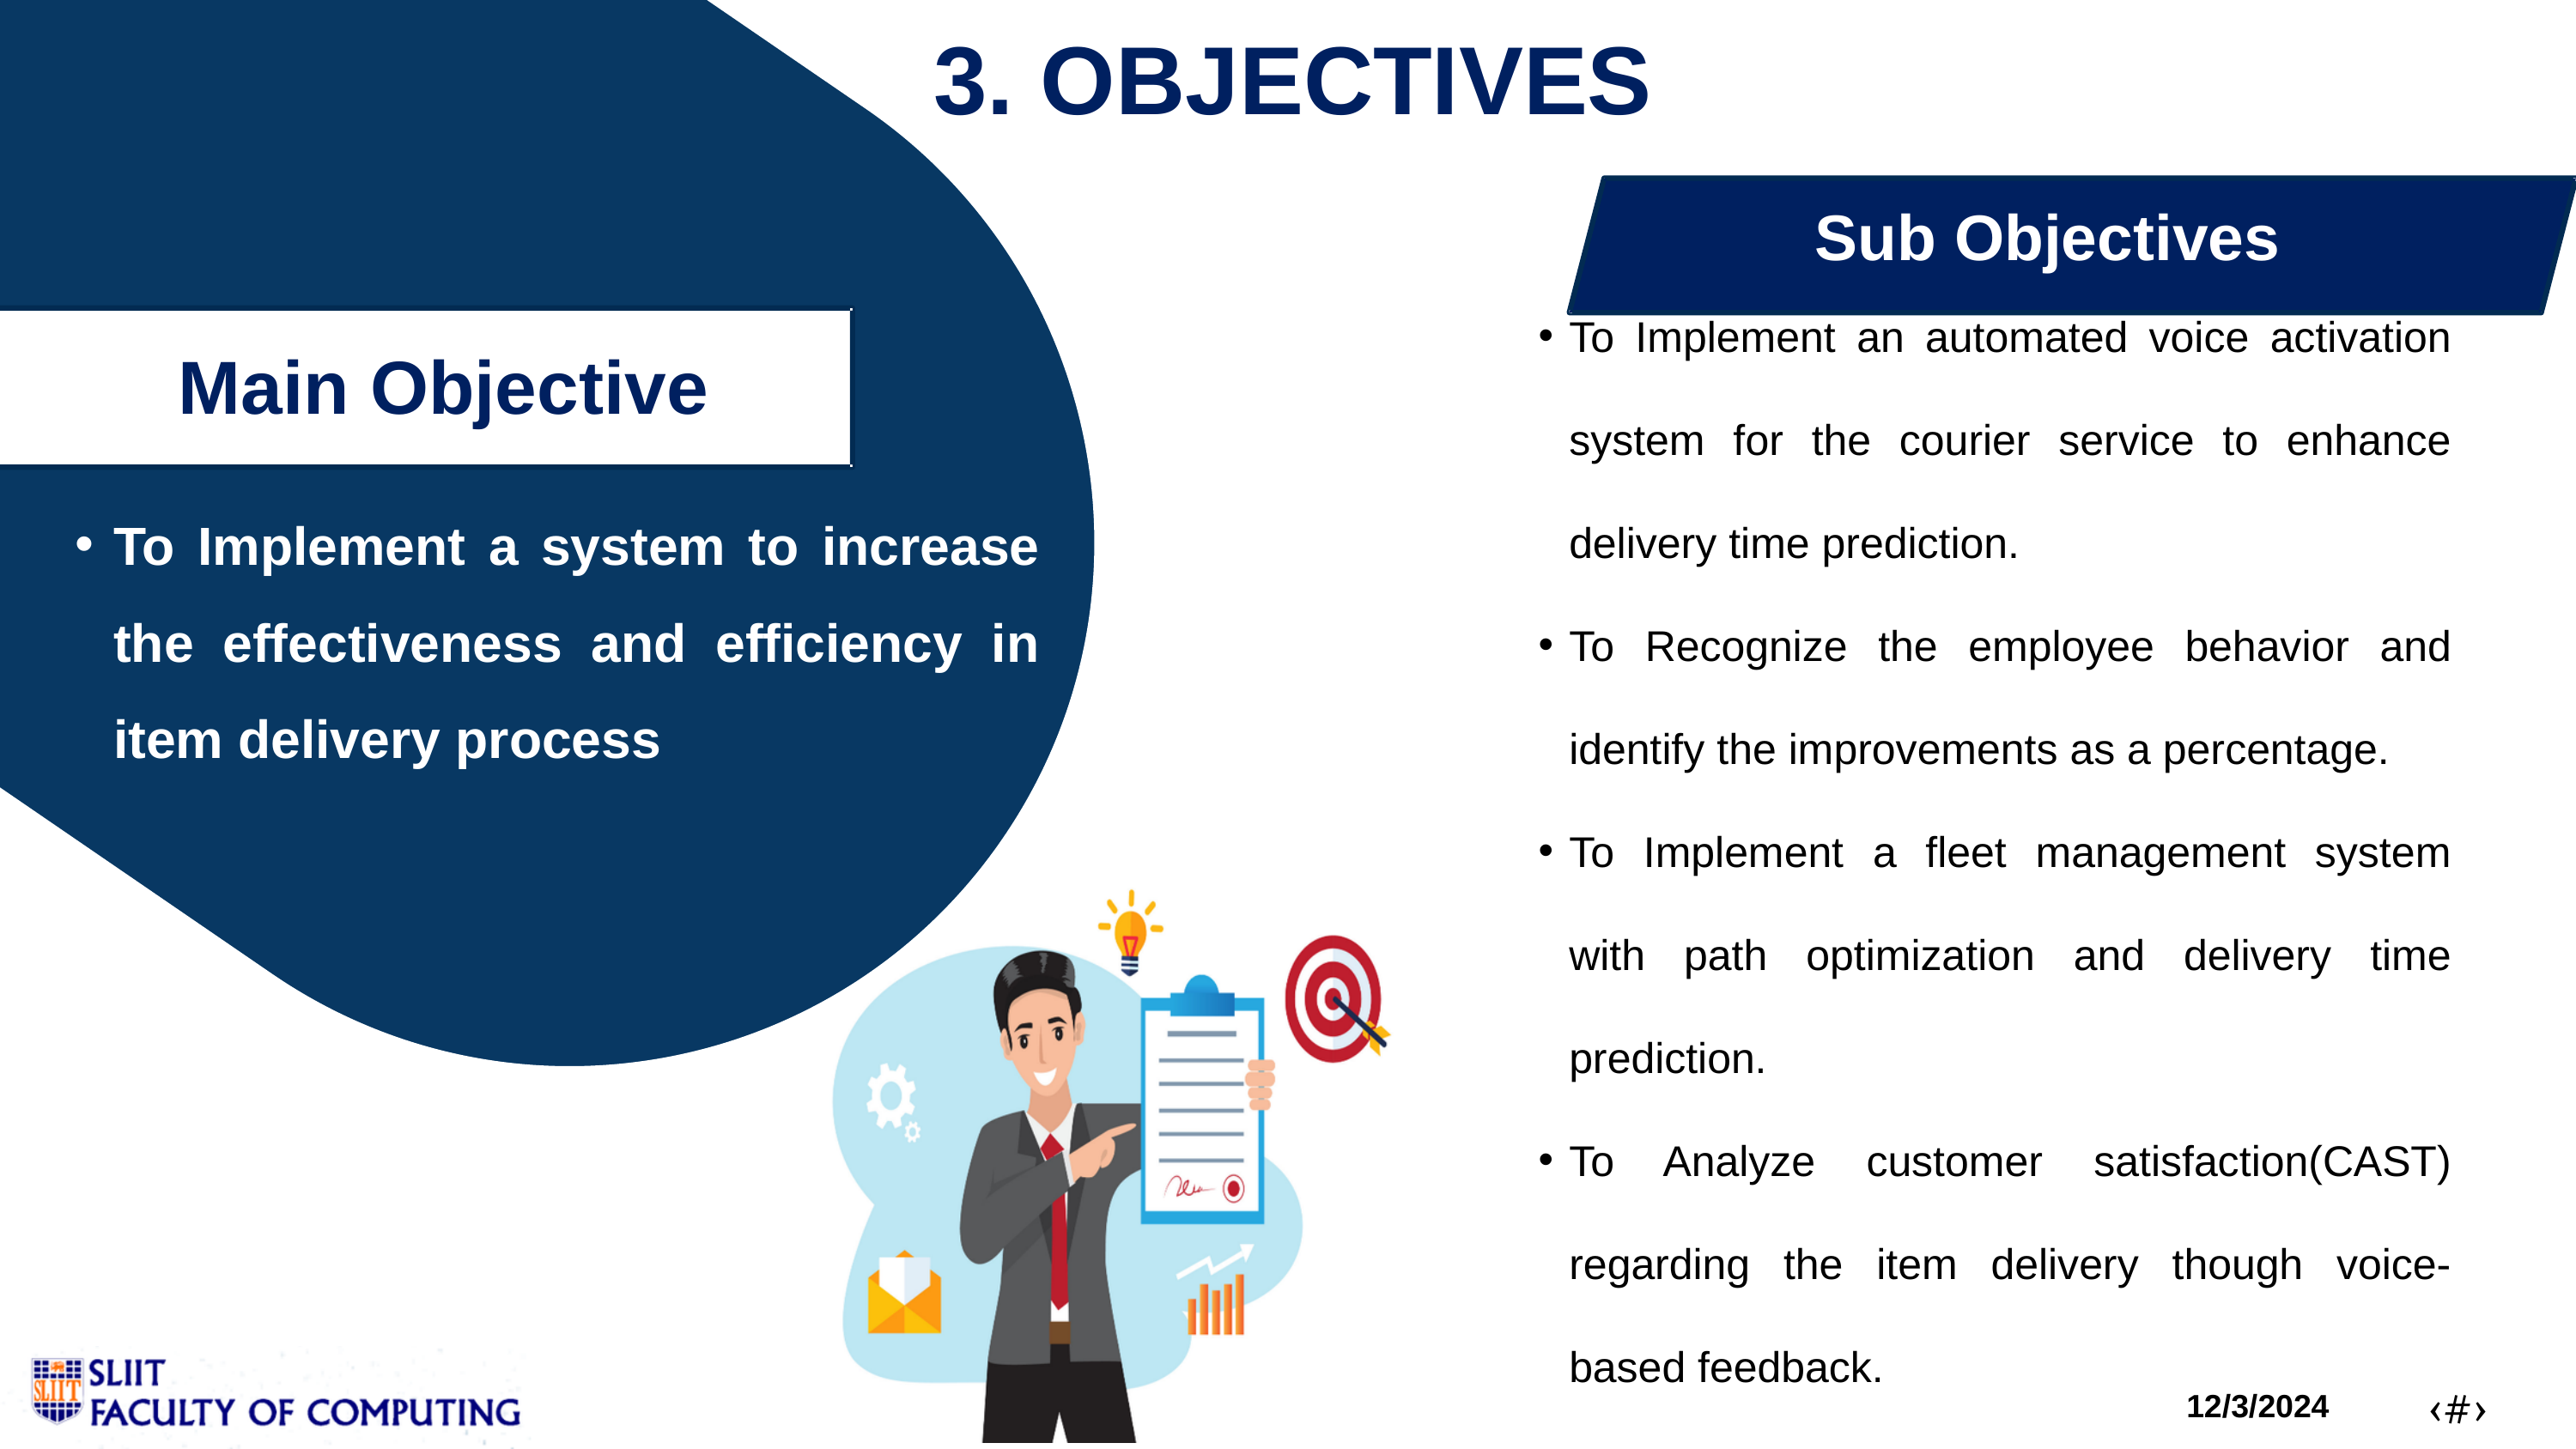

3. OBJECTIVES

Sub Objectives
To Implement an automated voice activation system for the courier service to enhance delivery time prediction.
To Recognize the employee behavior and identify the improvements as a percentage.
To Implement a fleet management system with path optimization and delivery time prediction.
To Analyze customer satisfaction(CAST) regarding the item delivery though voice-based feedback.

Main Objective
To Implement a system to increase the effectiveness and efficiency in item delivery process

‹#›
12/3/2024